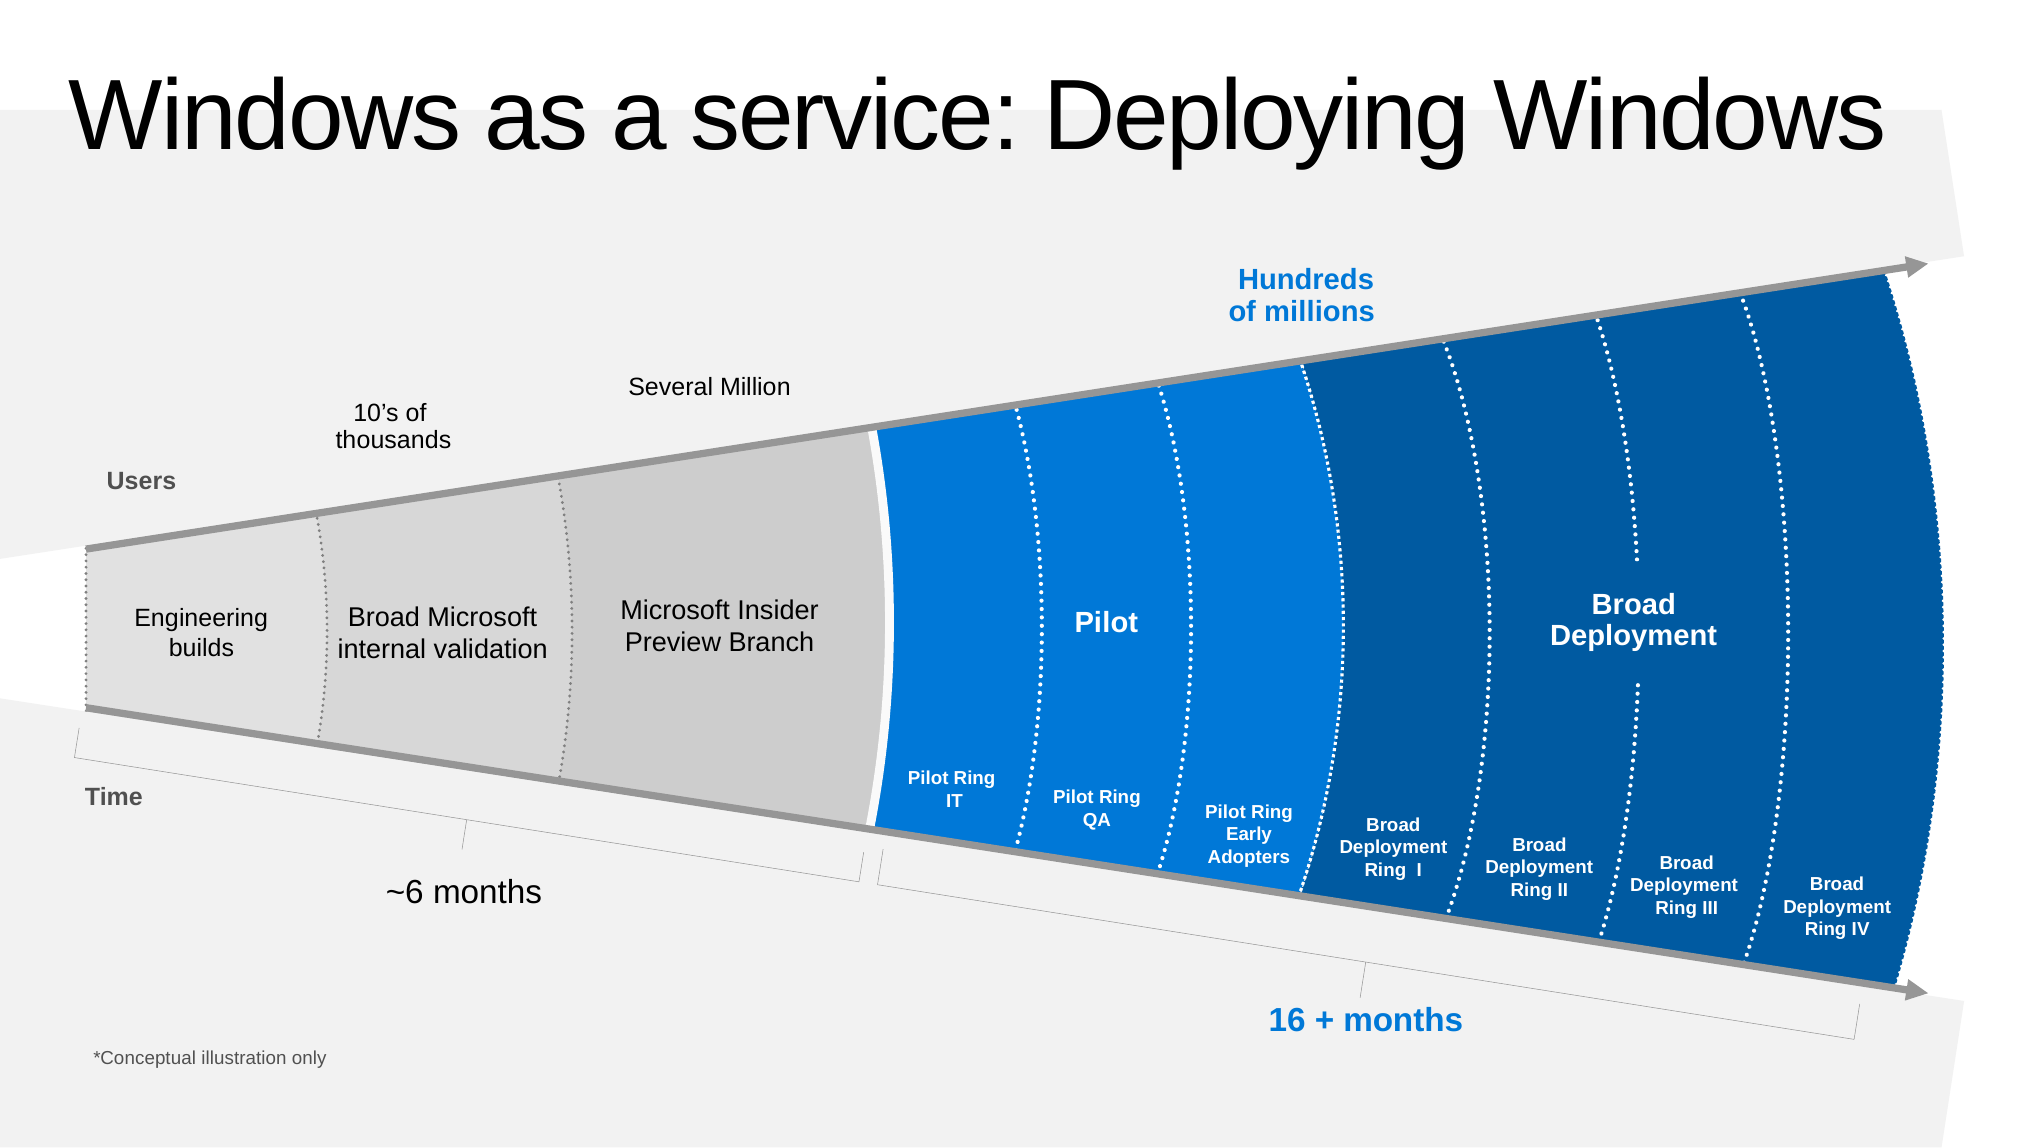

# Windows as a service: Deploying Windows

Hundreds
of millions

Engineering builds

Broad Microsoft internal validation

Microsoft Insider Preview Branch
Several Million
10’s of
thousands
Users
Pilot
Broad Deployment
Pilot Ring
IT
Pilot Ring
QA
Pilot Ring
Early Adopters
Time

~6 months
Broad Deployment Ring  I
Broad Deployment Ring II
Broad Deployment  Ring III
Broad Deployment Ring IV

16 + months
*Conceptual illustration only